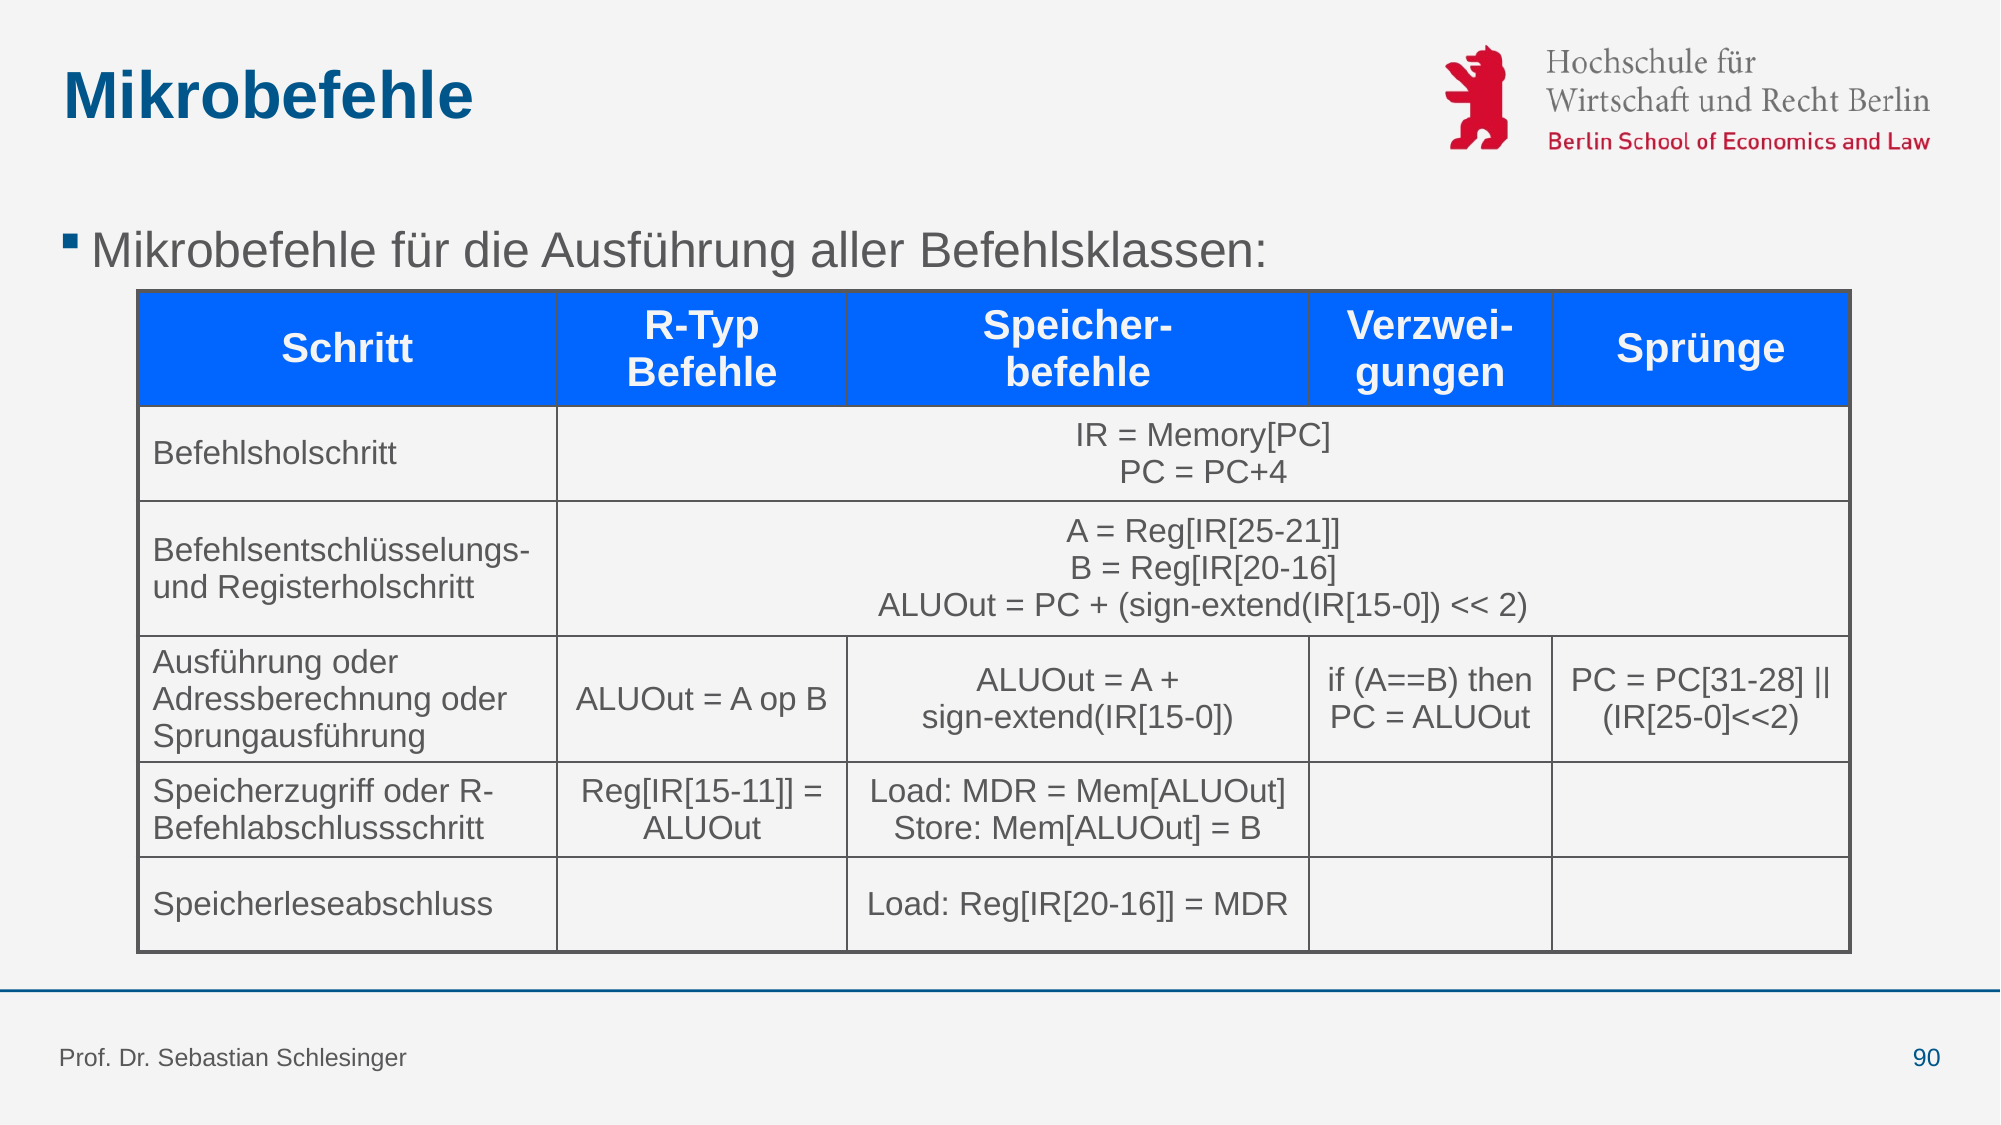

# Mikrobefehle
Mikrobefehle für die Ausführung aller Befehlsklassen:

| Schritt | R-Typ Befehle | Speicher- befehle | Verzwei- gungen | Sprünge |
| --- | --- | --- | --- | --- |
| Befehlsholschritt | IR = Memory[PC] PC = PC+4 |  |  |  |
| Befehlsentschlüsselungs-und Registerholschritt | A = Reg[IR[25-21]] B = Reg[IR[20-16] ALUOut = PC + (sign-extend(IR[15-0]) << 2) |  |  |  |
| Ausführung oder Adressberechnung oder Sprungausführung | ALUOut = A op B | ALUOut = A + sign-extend(IR[15-0]) | if (A==B) then PC = ALUOut | PC = PC[31-28] || (IR[25-0]<<2) |
| Speicherzugriff oder R-Befehlabschlussschritt | Reg[IR[15-11]] = ALUOut | Load: MDR = Mem[ALUOut] Store: Mem[ALUOut] = B |  |  |
| Speicherleseabschluss |  | Load: Reg[IR[20-16]] = MDR |  |  |
Prof. Dr. Sebastian Schlesinger
90